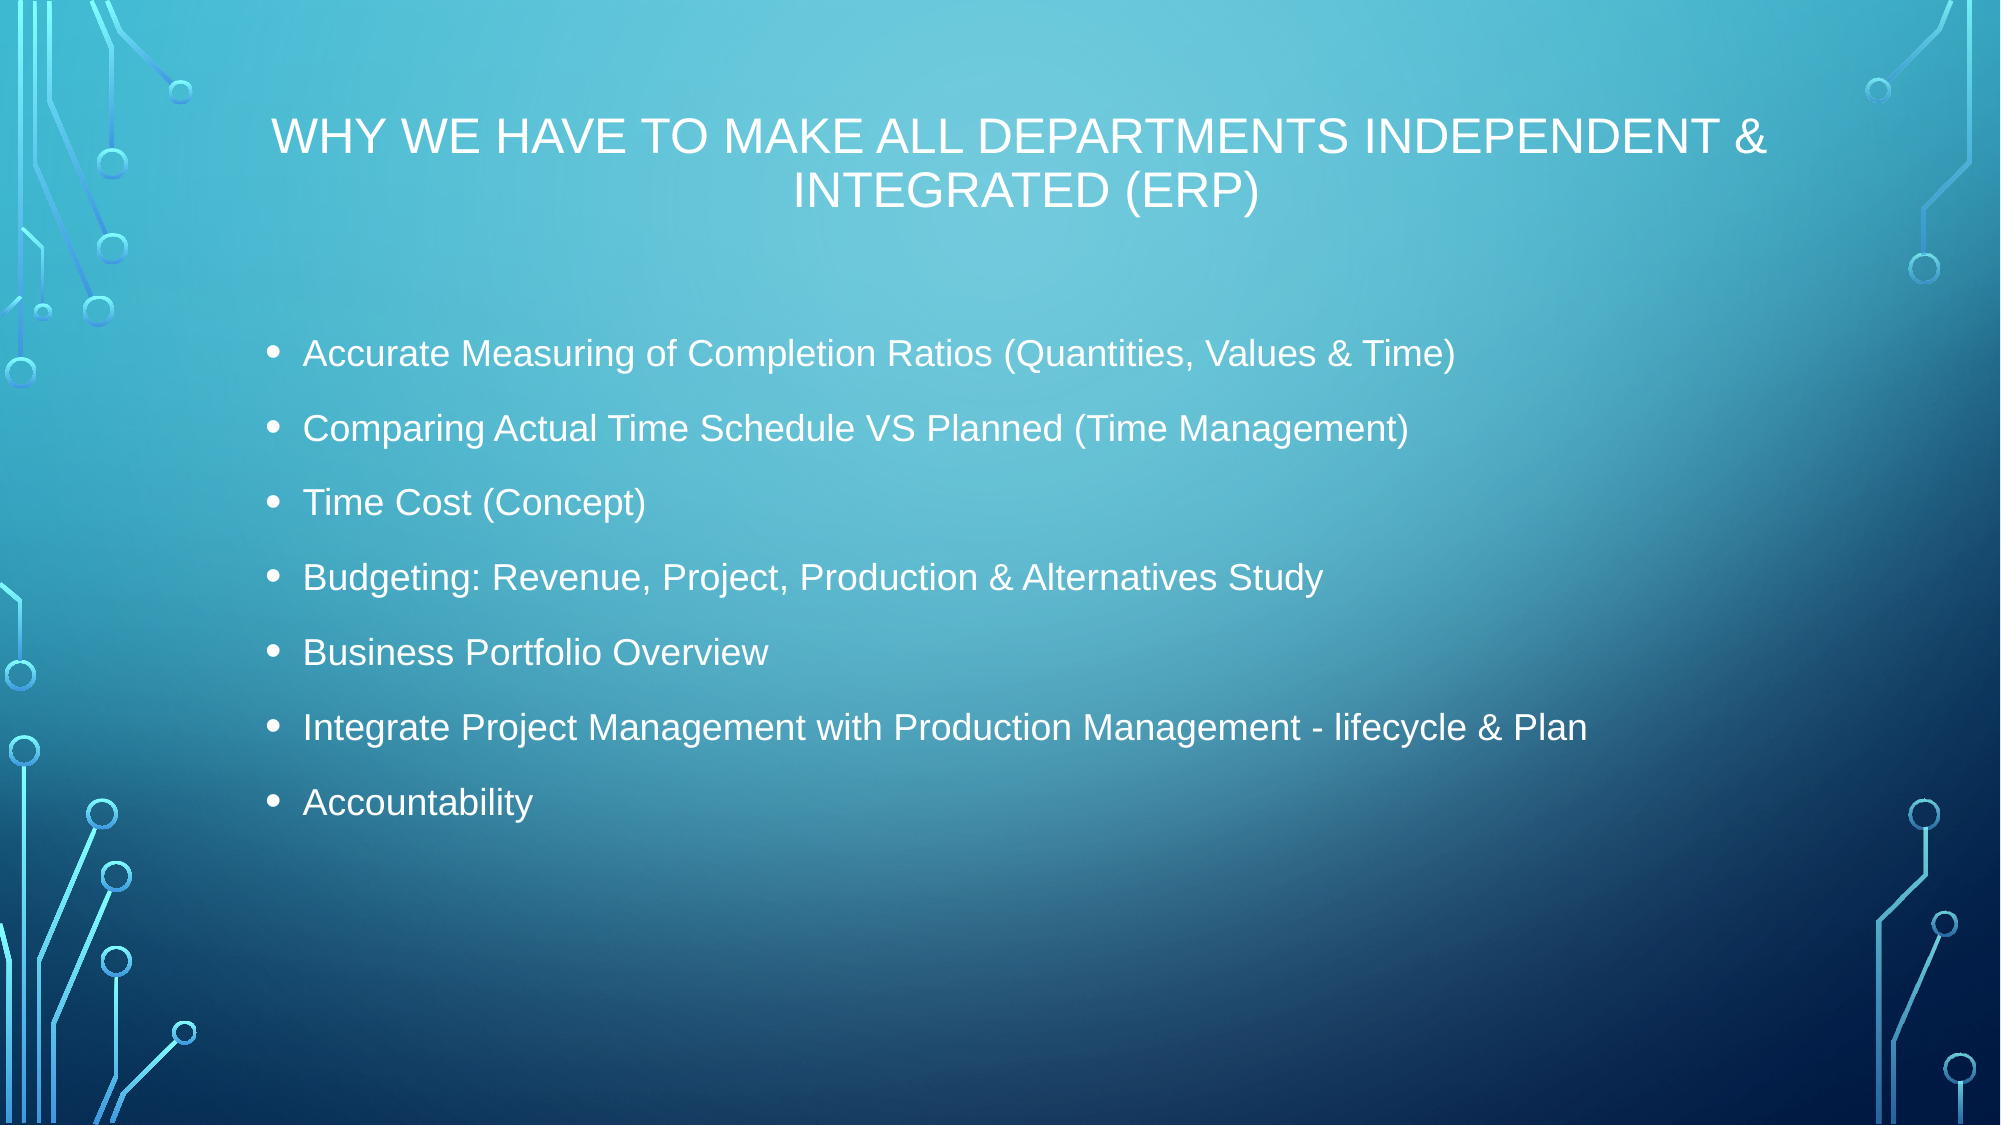

# Why we Have to Make all Departments independent &  integrated (ERP)
Accurate Measuring of Completion Ratios (Quantities, Values & Time)
Comparing Actual Time Schedule VS Planned (Time Management)
Time Cost (Concept)
Budgeting: Revenue, Project, Production & Alternatives Study
Business Portfolio Overview
Integrate Project Management with Production Management - lifecycle & Plan
Accountability